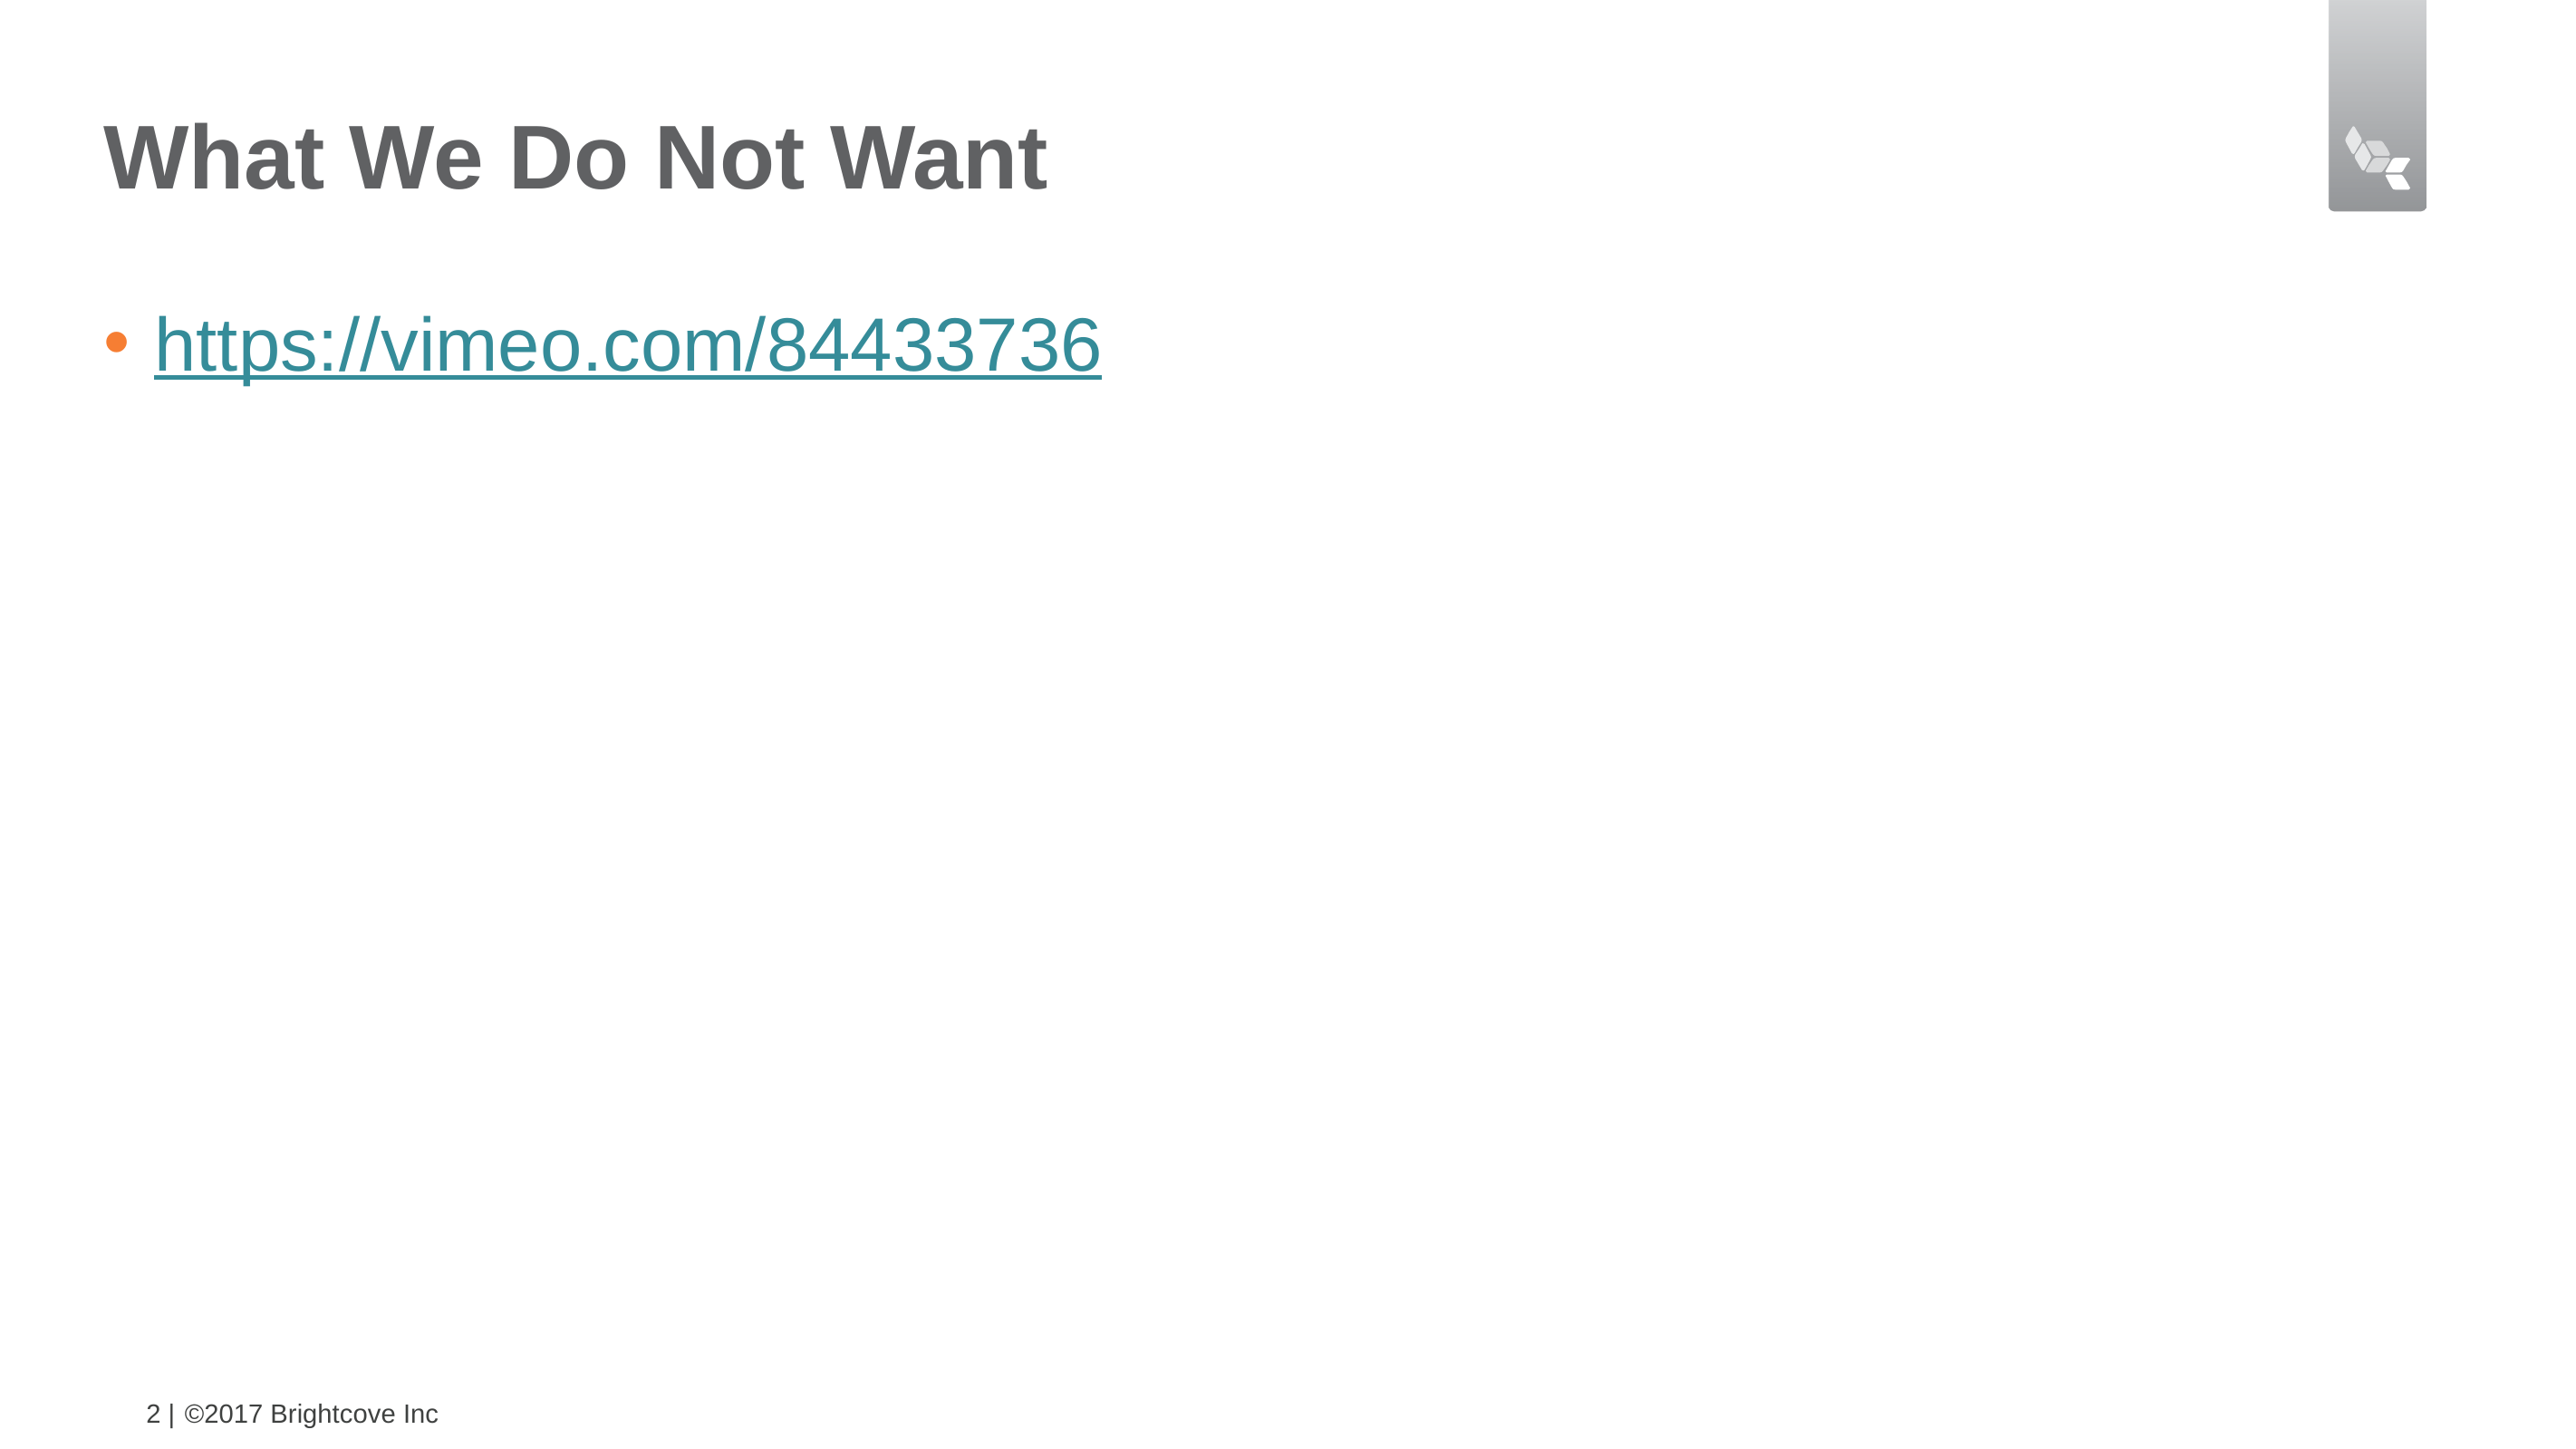

# What We Do Not Want
https://vimeo.com/84433736

2 |
©2017 Brightcove Inc